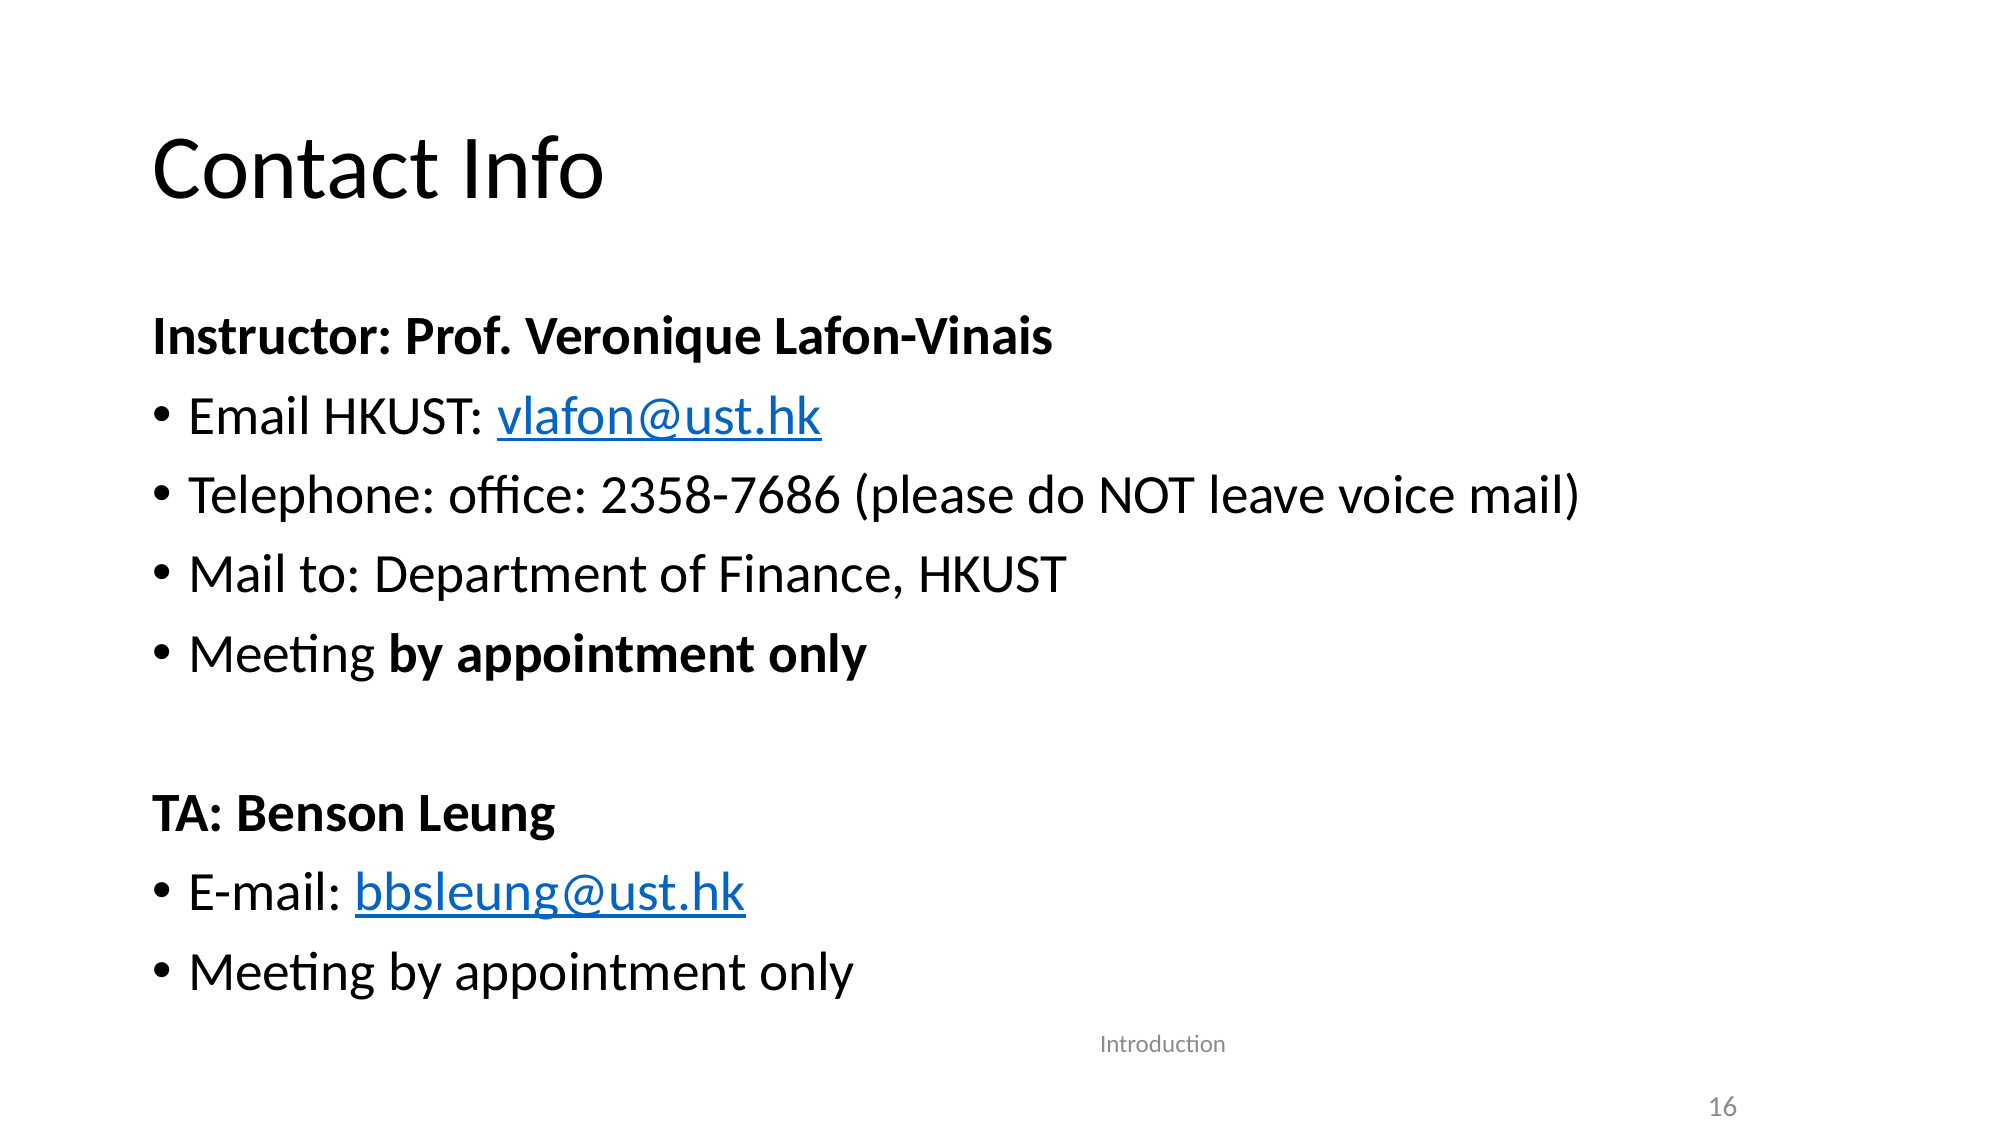

# Contact Info
Instructor: Prof. Veronique Lafon-Vinais
Email HKUST: vlafon@ust.hk
Telephone: office: 2358-7686 (please do NOT leave voice mail)
Mail to: Department of Finance, HKUST
Meeting by appointment only

TA: Benson Leung
E-mail: bbsleung@ust.hk
Meeting by appointment only

Introduction
16